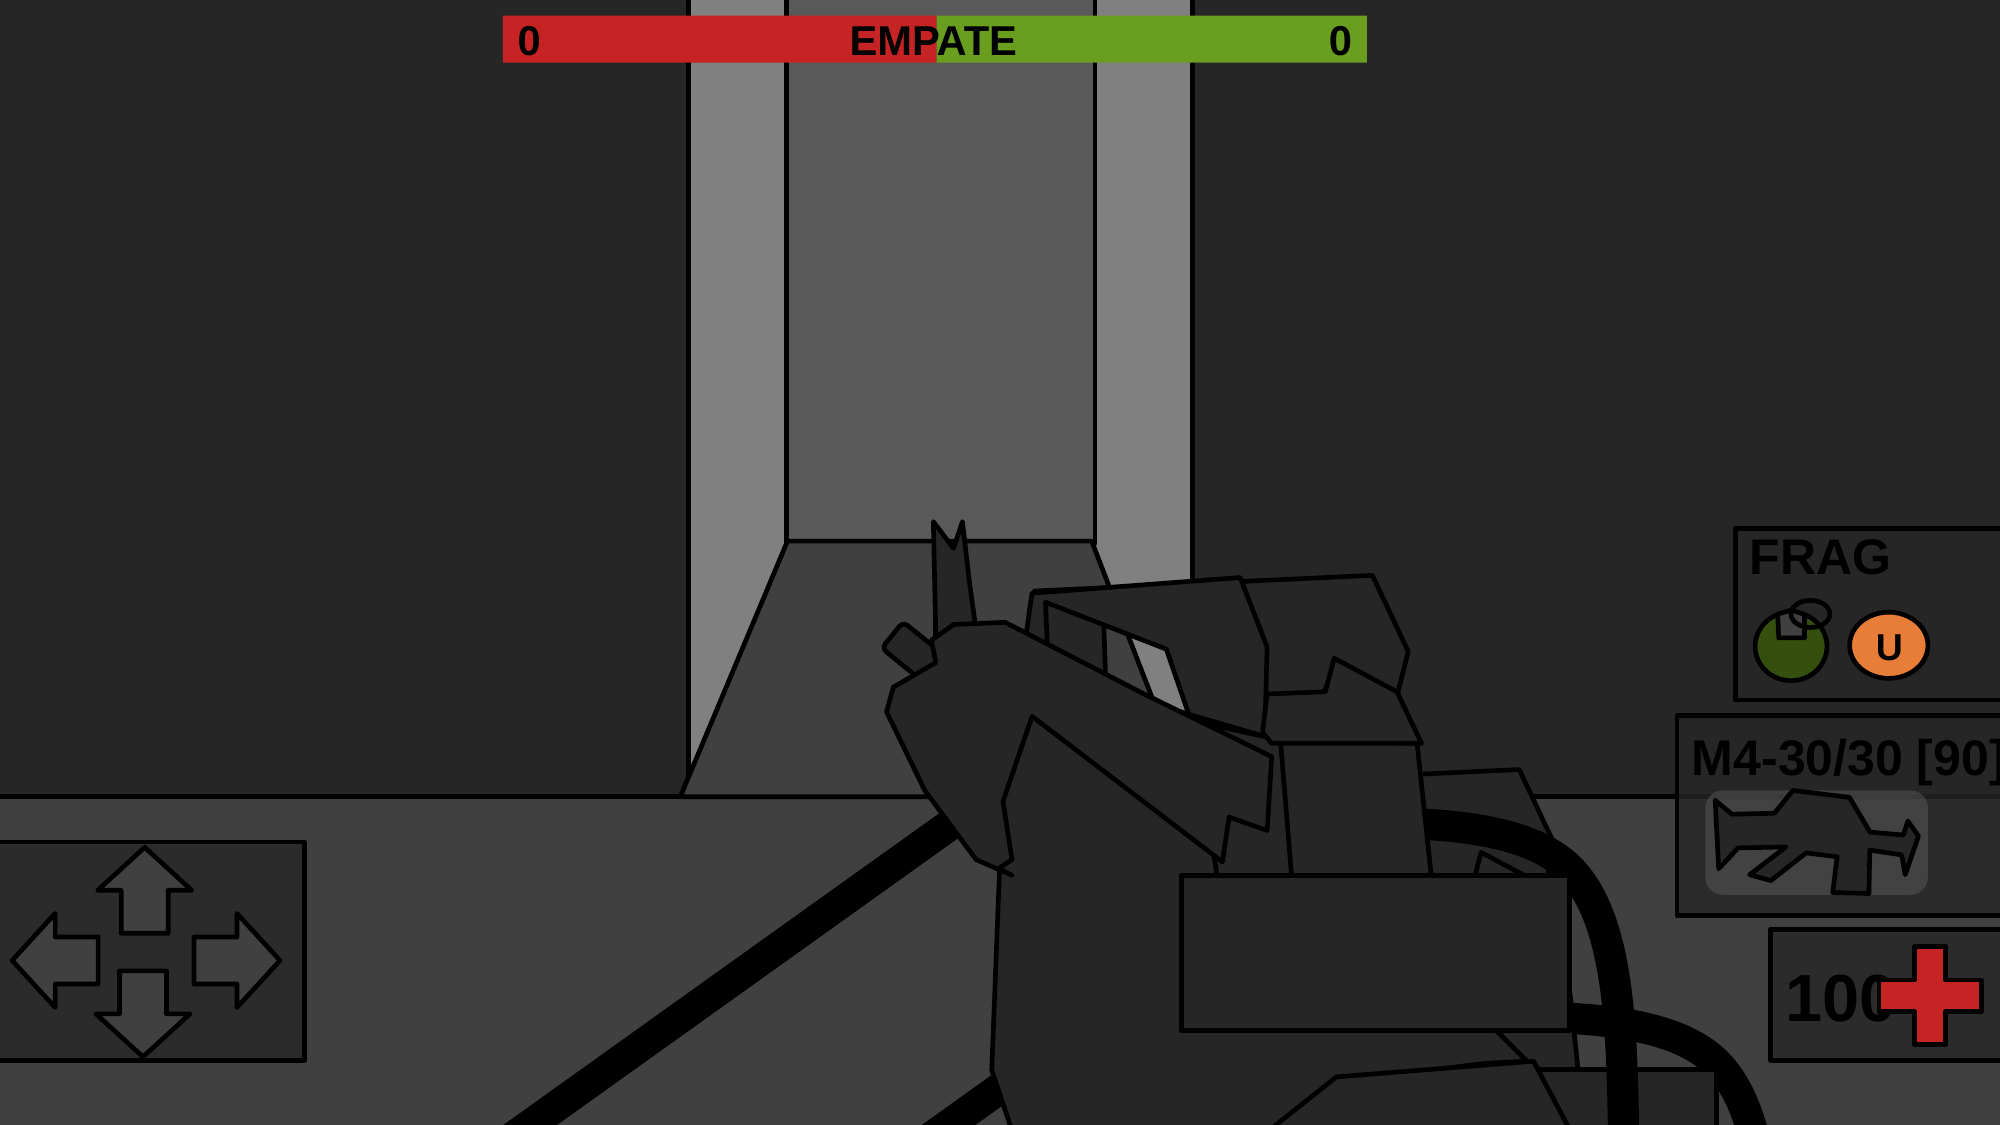

EMPATE
0
0

FRAG

U

M4-30/30 [90]

100